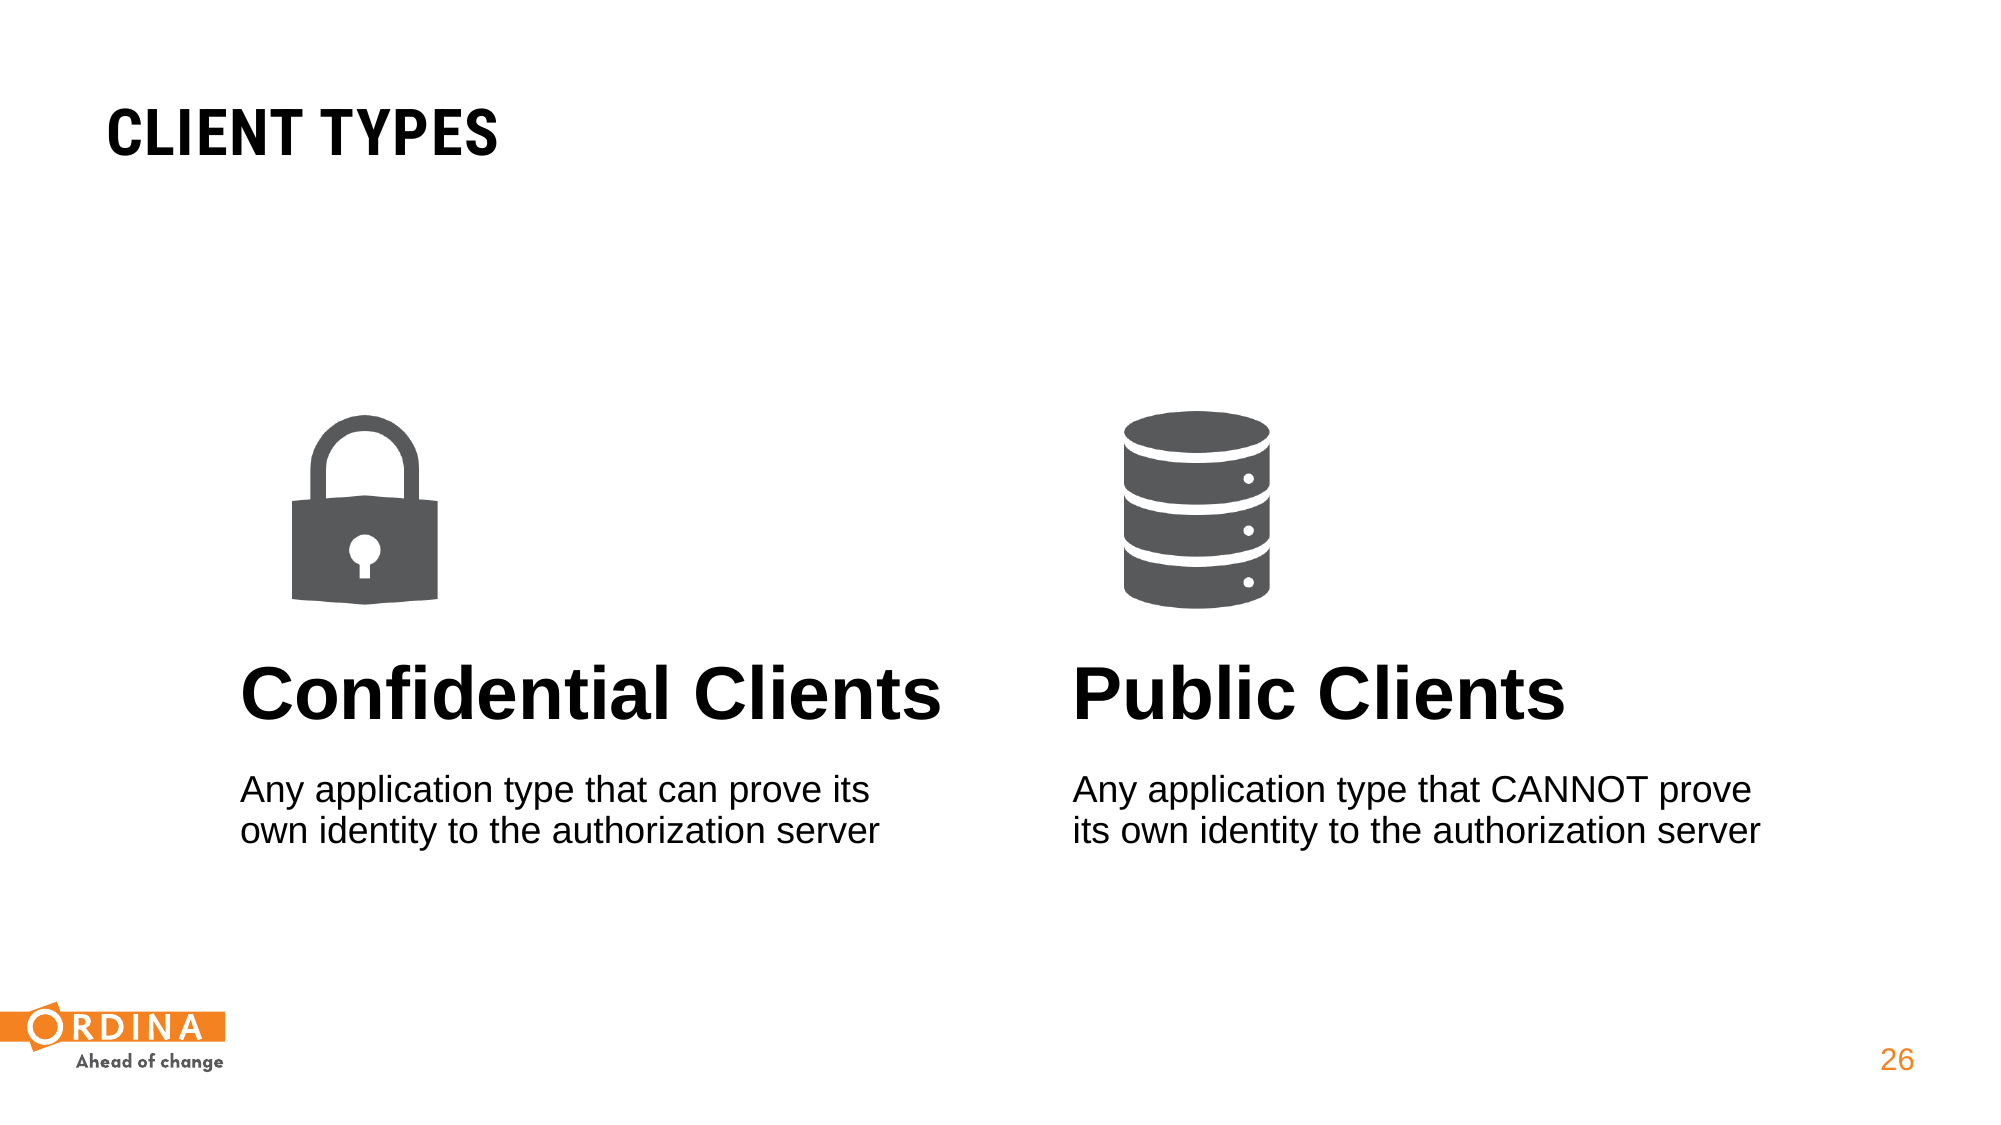

# Client Types

Confidential Clients
Any application type that can prove its own identity to the authorization server
Public Clients
Any application type that CANNOT prove its own identity to the authorization server
 26